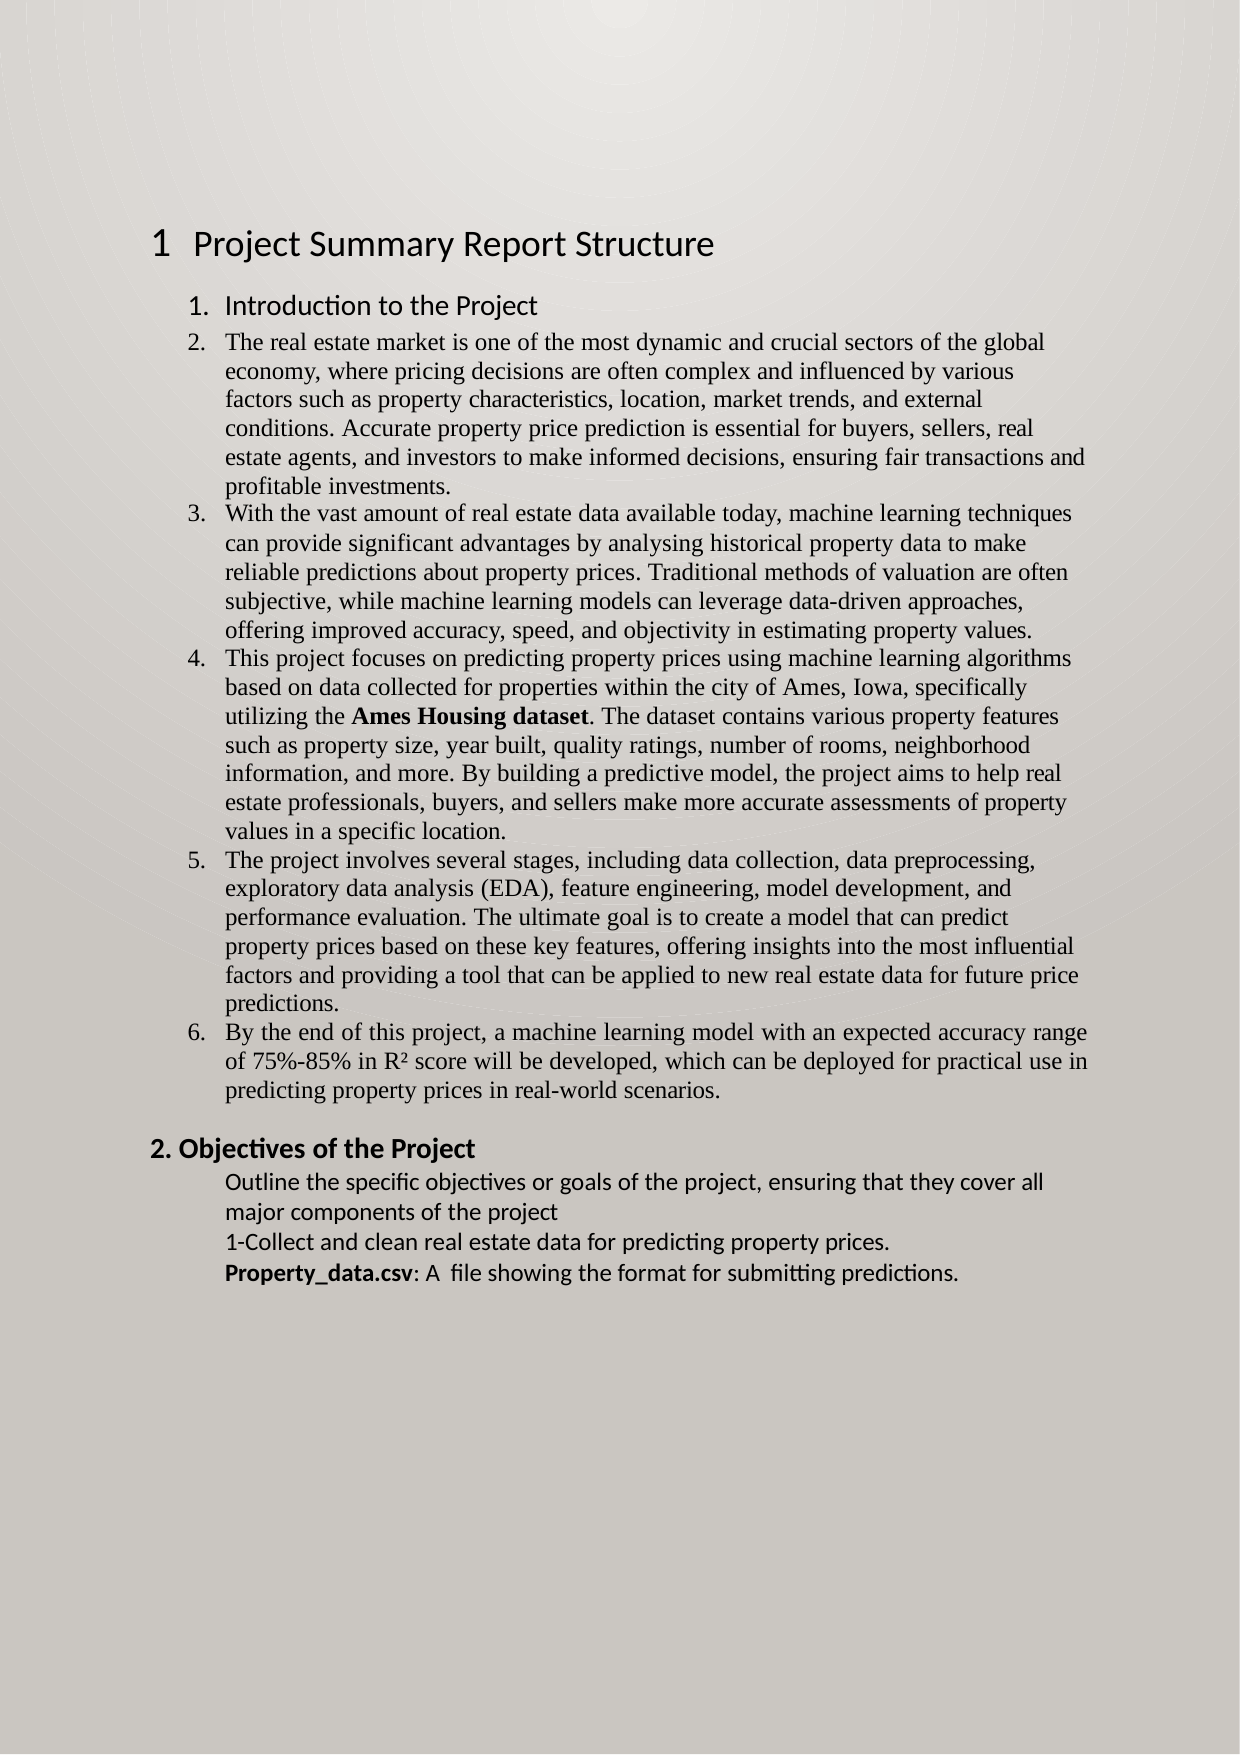

Project Summary Report Structure
Introduction to the Project
The real estate market is one of the most dynamic and crucial sectors of the global economy, where pricing decisions are often complex and influenced by various factors such as property characteristics, location, market trends, and external conditions. Accurate property price prediction is essential for buyers, sellers, real estate agents, and investors to make informed decisions, ensuring fair transactions and profitable investments.
With the vast amount of real estate data available today, machine learning techniques
can provide significant advantages by analysing historical property data to make reliable predictions about property prices. Traditional methods of valuation are often subjective, while machine learning models can leverage data-driven approaches, offering improved accuracy, speed, and objectivity in estimating property values.
This project focuses on predicting property prices using machine learning algorithms based on data collected for properties within the city of Ames, Iowa, specifically utilizing the Ames Housing dataset. The dataset contains various property features such as property size, year built, quality ratings, number of rooms, neighborhood information, and more. By building a predictive model, the project aims to help real estate professionals, buyers, and sellers make more accurate assessments of property values in a specific location.
The project involves several stages, including data collection, data preprocessing, exploratory data analysis (EDA), feature engineering, model development, and
performance evaluation. The ultimate goal is to create a model that can predict property prices based on these key features, offering insights into the most influential factors and providing a tool that can be applied to new real estate data for future price predictions.
By the end of this project, a machine learning model with an expected accuracy range of 75%-85% in R² score will be developed, which can be deployed for practical use in predicting property prices in real-world scenarios.
2. Objectives of the Project
Outline the specific objectives or goals of the project, ensuring that they cover all major components of the project
1-Collect and clean real estate data for predicting property prices.
Property_data.csv: A file showing the format for submitting predictions.